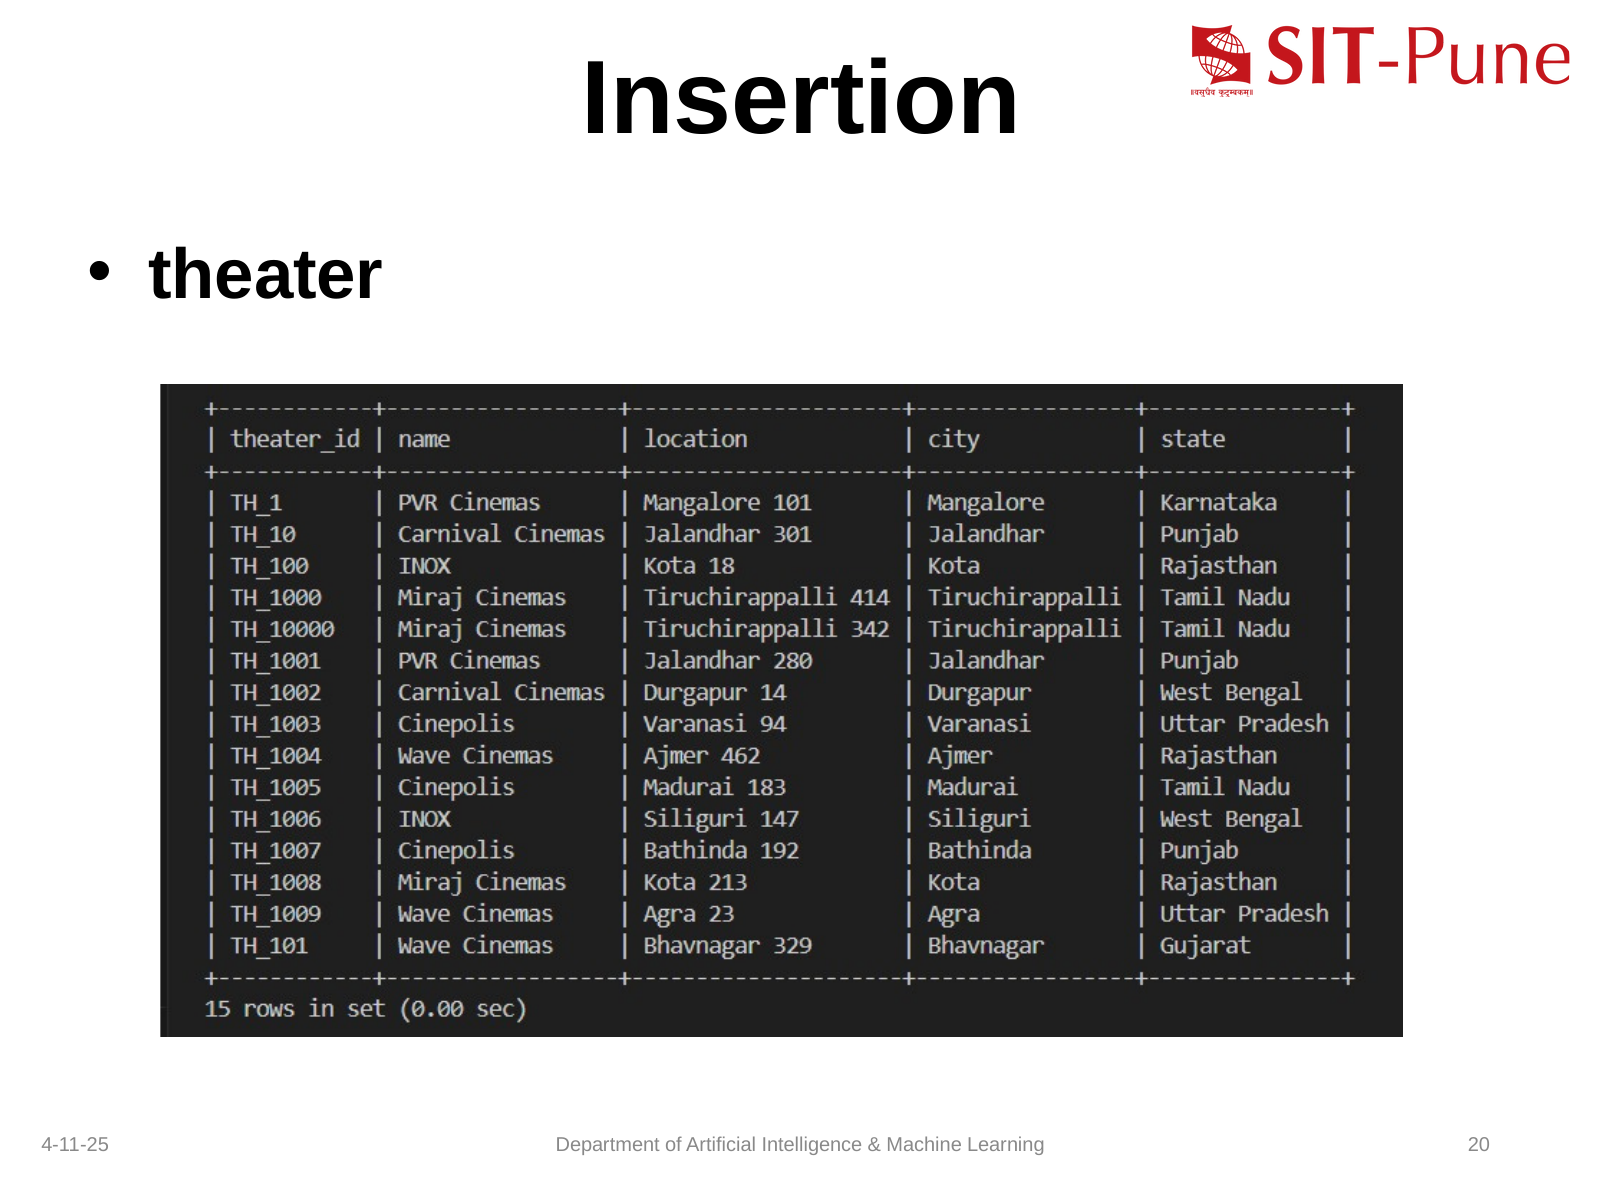

Insertion

theater

4-11-25

Department of Artificial Intelligence & Machine Learning

20